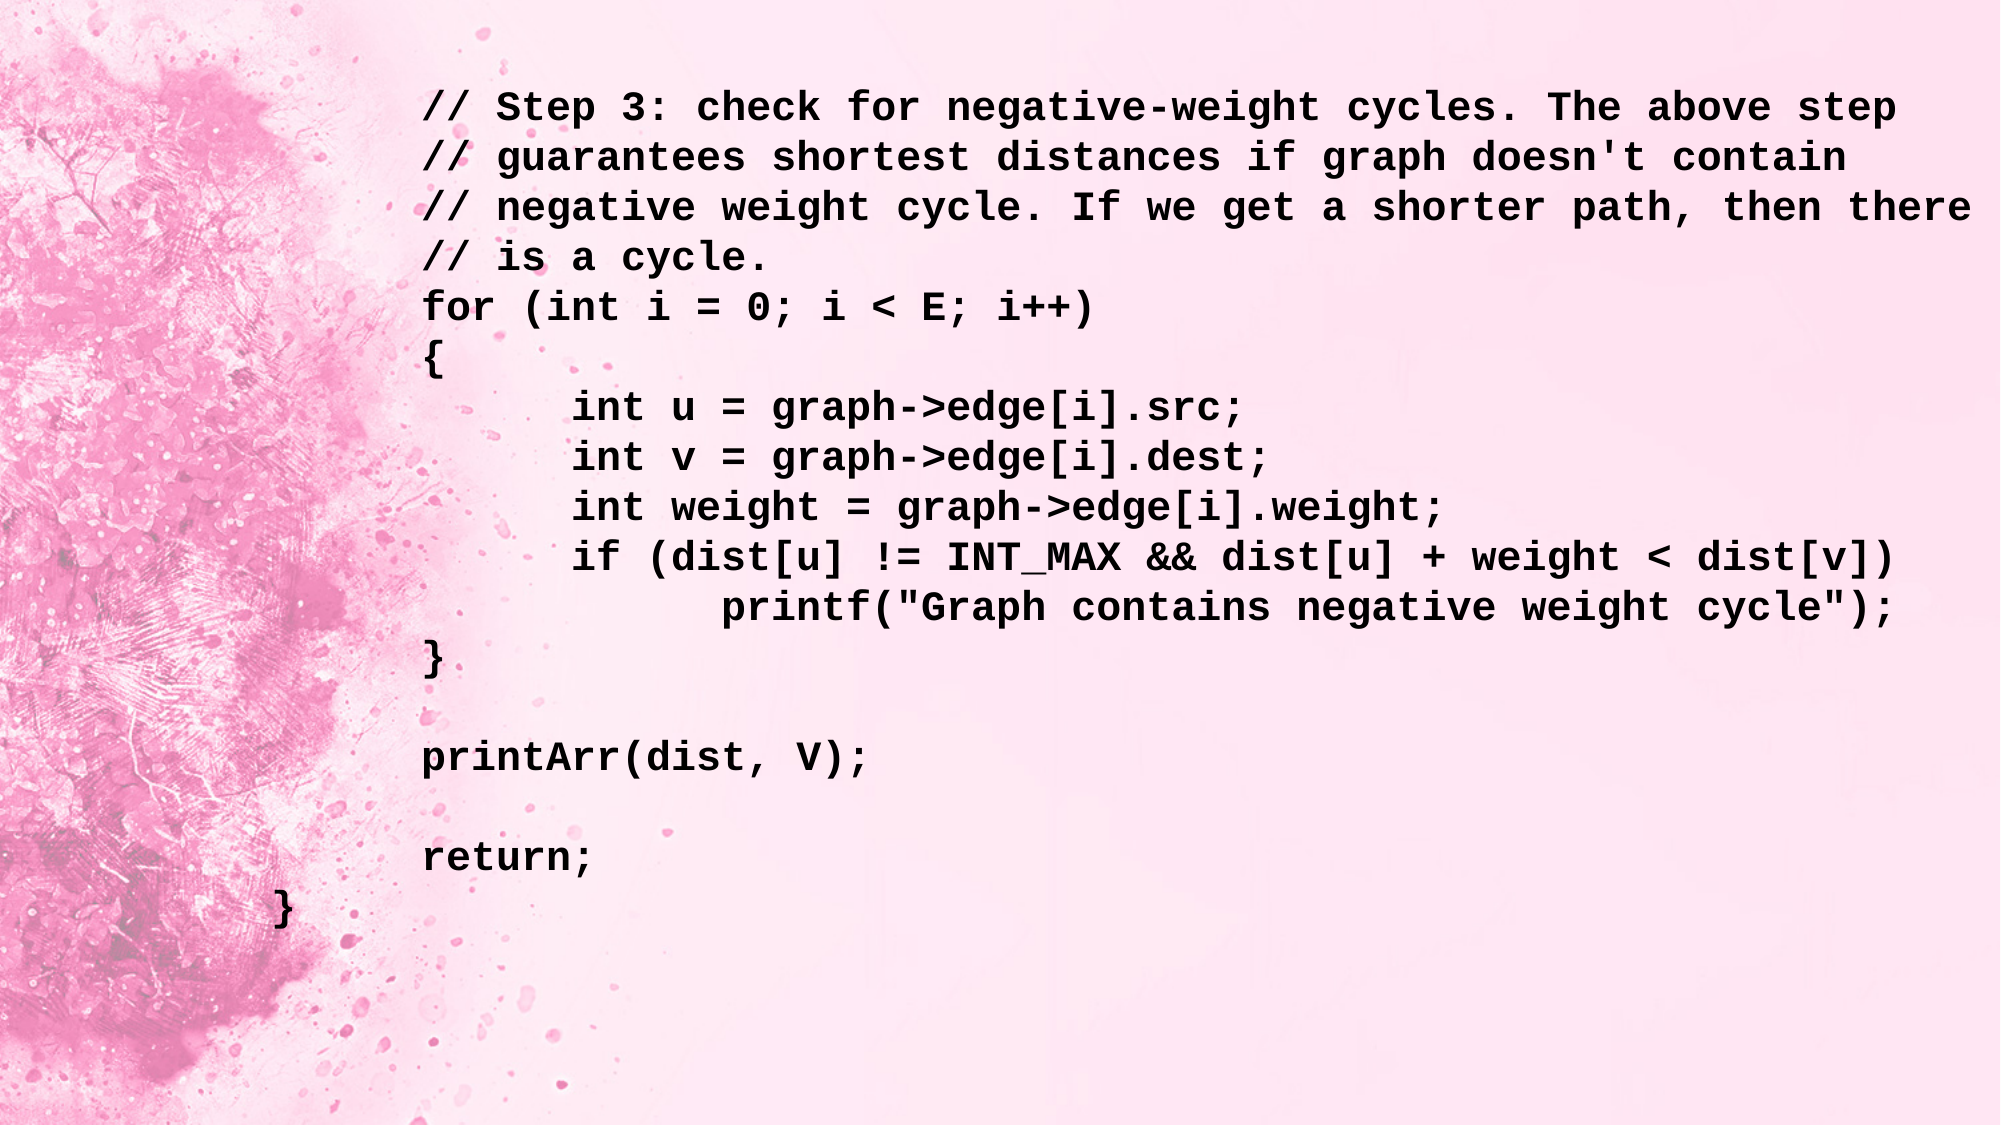

// Step 3: check for negative-weight cycles. The above step
	// guarantees shortest distances if graph doesn't contain
	// negative weight cycle. If we get a shorter path, then there
	// is a cycle.
	for (int i = 0; i < E; i++)
	{
		int u = graph->edge[i].src;
		int v = graph->edge[i].dest;
		int weight = graph->edge[i].weight;
		if (dist[u] != INT_MAX && dist[u] + weight < dist[v])
			printf("Graph contains negative weight cycle");
	}

	printArr(dist, V);

	return;
}